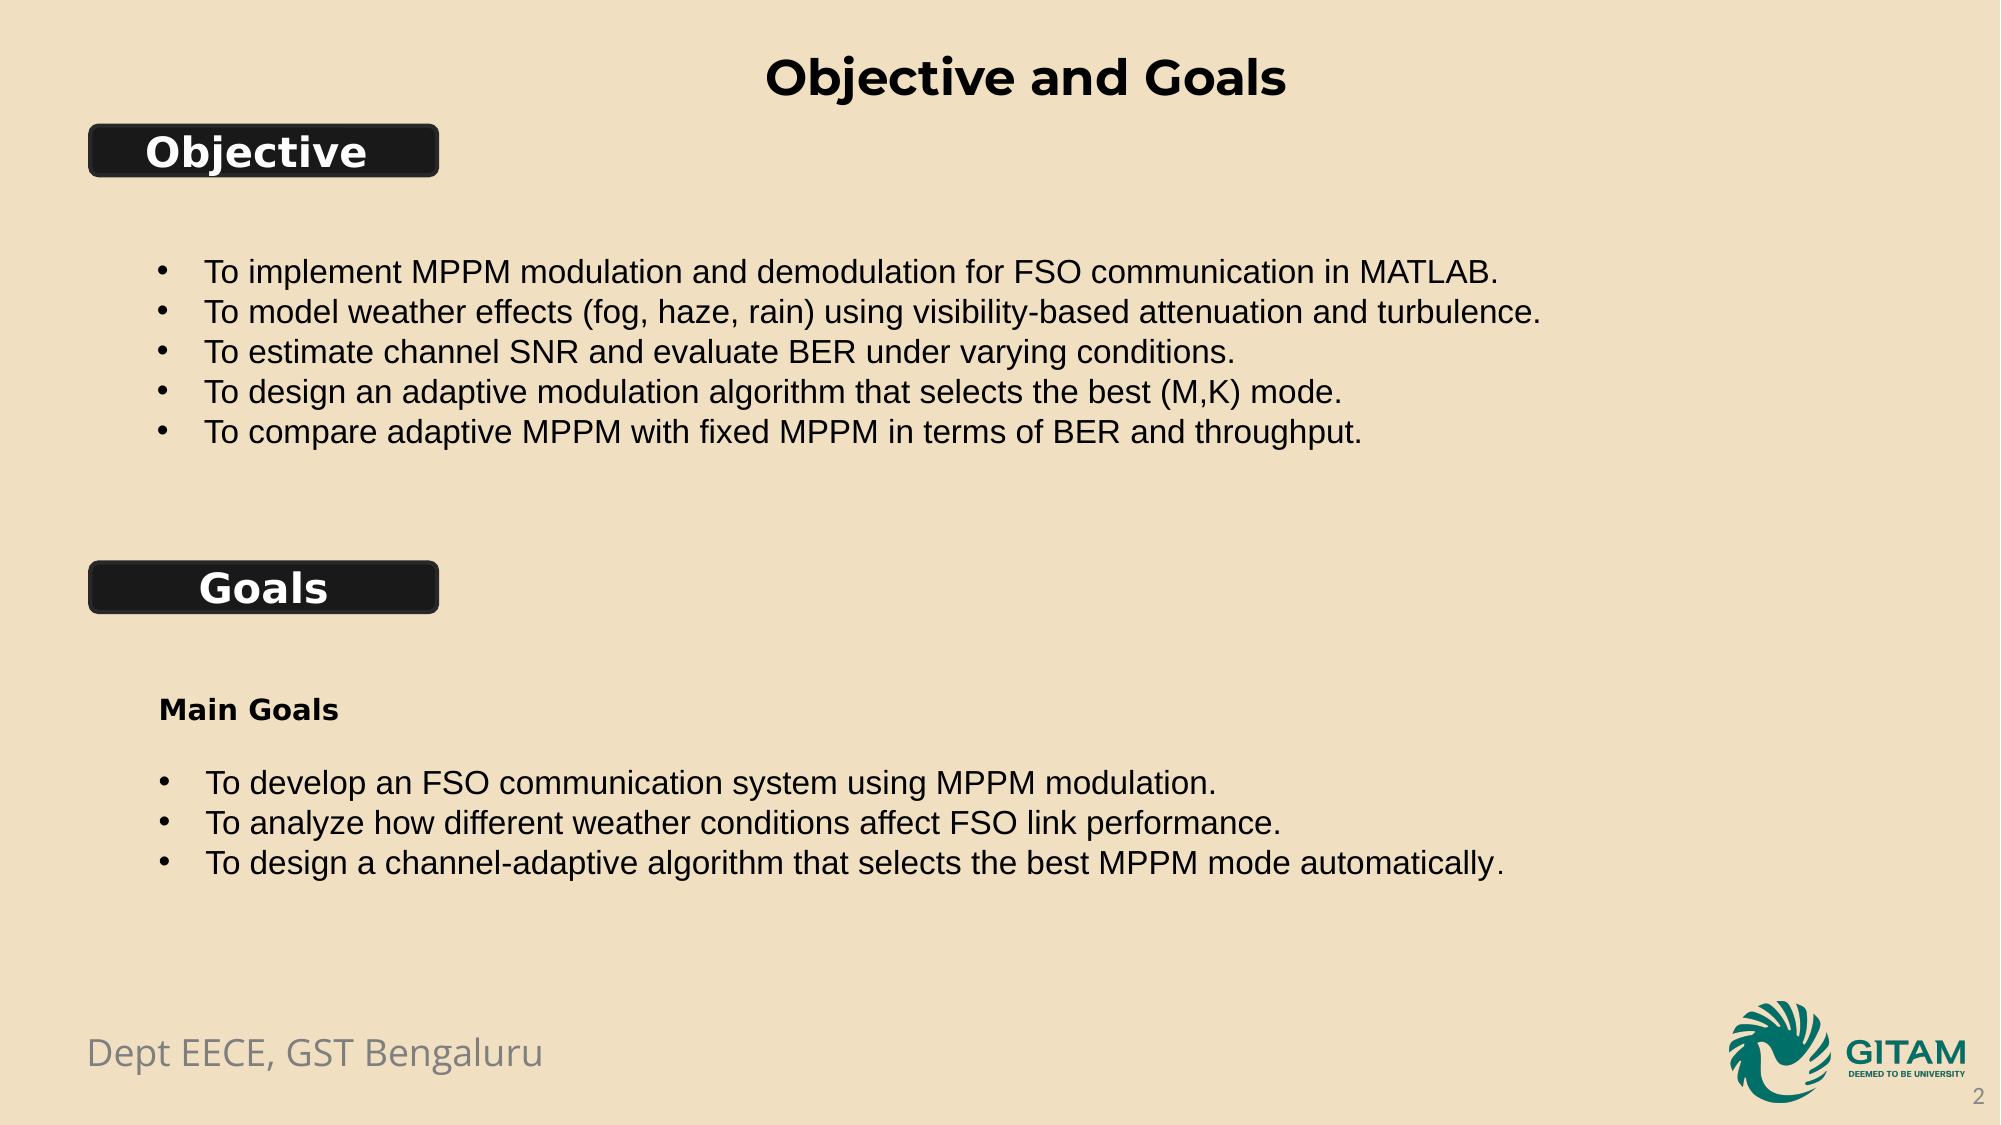

Objective and Goals
Objective
To implement MPPM modulation and demodulation for FSO communication in MATLAB.
To model weather effects (fog, haze, rain) using visibility-based attenuation and turbulence.
To estimate channel SNR and evaluate BER under varying conditions.
To design an adaptive modulation algorithm that selects the best (M,K) mode.
To compare adaptive MPPM with fixed MPPM in terms of BER and throughput.
Goals
Main Goals

To develop an FSO communication system using MPPM modulation.
To analyze how different weather conditions affect FSO link performance.
To design a channel-adaptive algorithm that selects the best MPPM mode automatically.

2